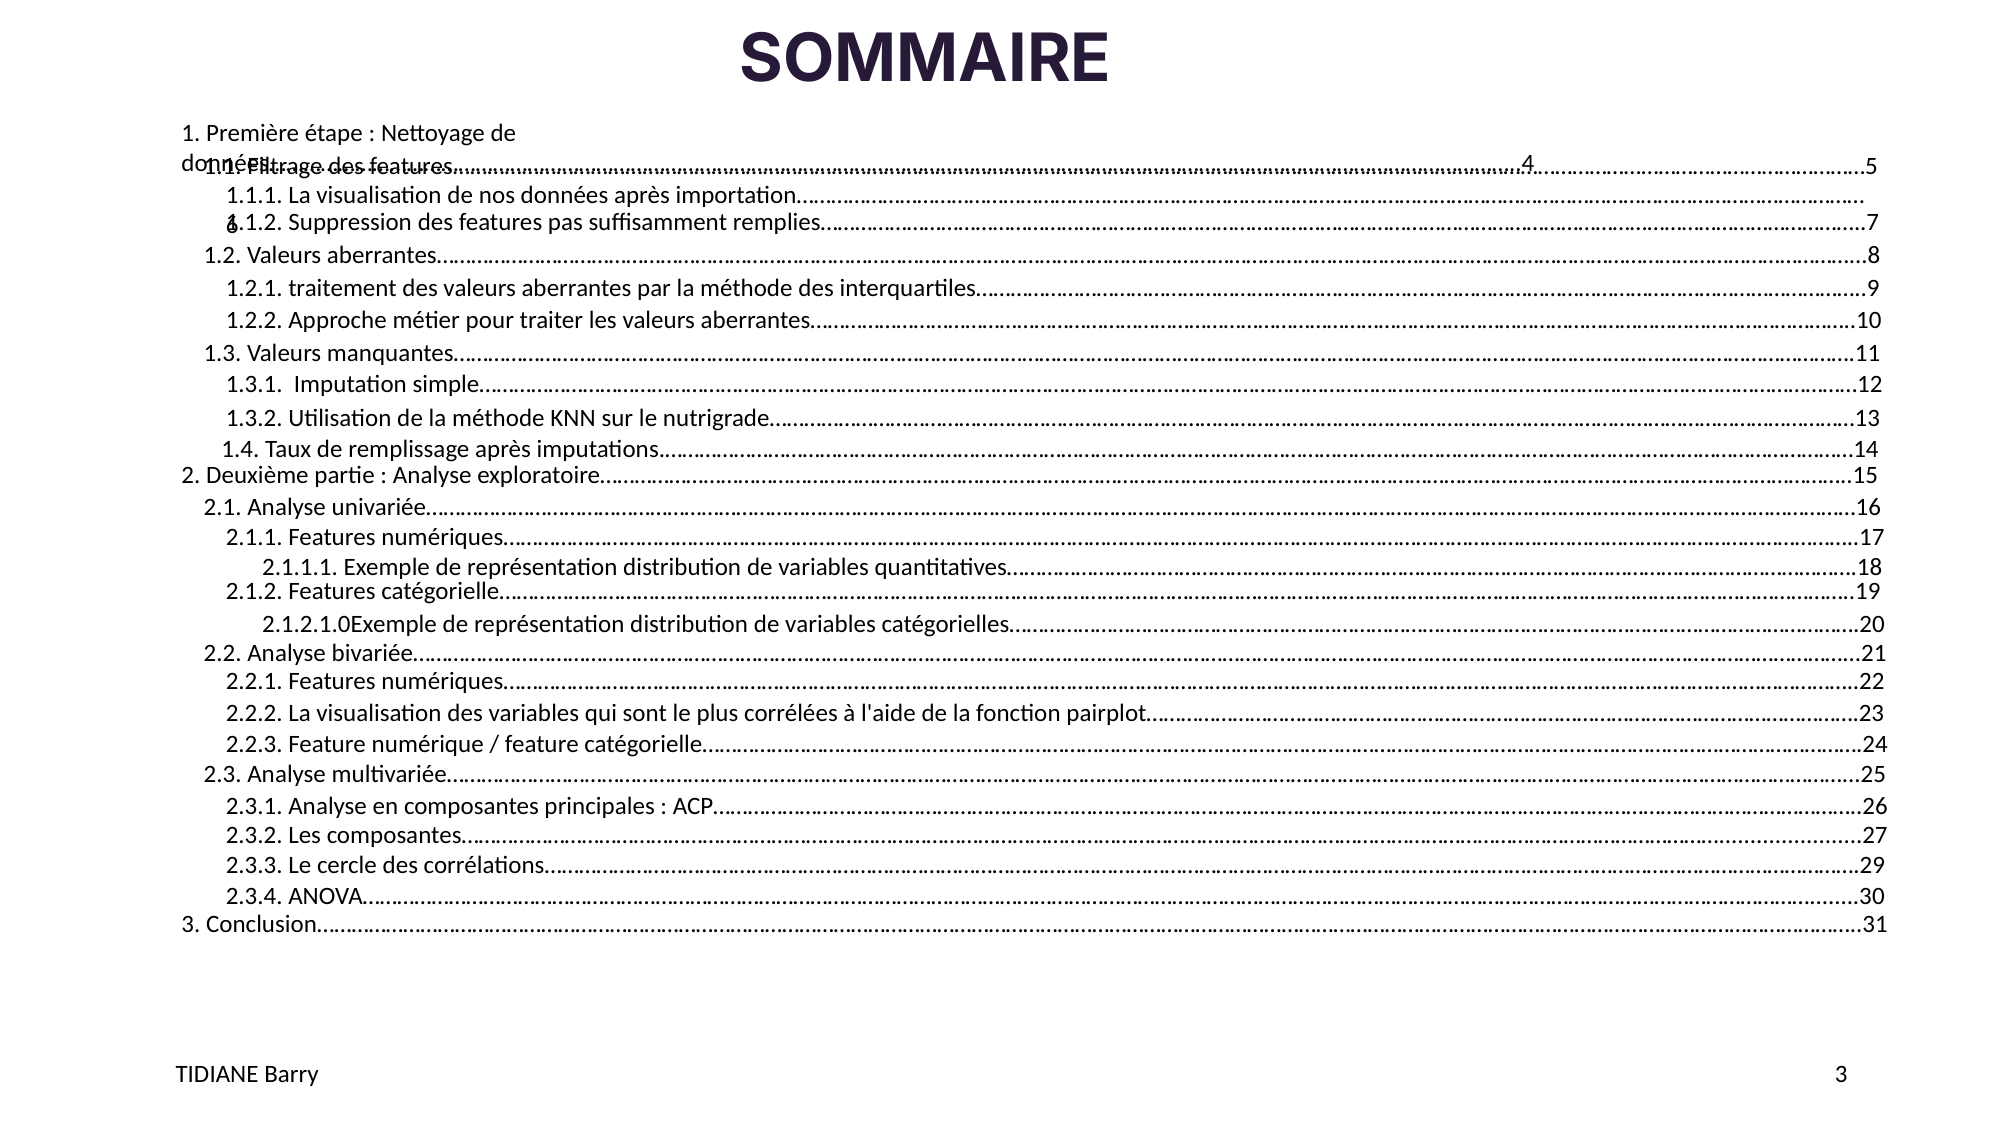

# SOMMAIRE
1. Première étape : Nettoyage de données………………………………………………………………………………………………………………………………………………………………………………………………..4
1.1. Filtrage des features…………………………………………………………………………………………………………………………………………………………………………………………………………………………5
1.1.1. La visualisation de nos données après importation……………………………………………………………………………………………………………………………………………………………………6
1.1.2. Suppression des features pas suffisamment remplies………………………………………………………………………………………………………………………………………………………………..7
1.2. Valeurs aberrantes…………………………………………………………………………………………………………………………………………………………………………………………………………………………...8
1.2.1. traitement des valeurs aberrantes par la méthode des interquartiles………………………………………………………………………………………………………………………………………..9
1.2.2. Approche métier pour traiter les valeurs aberrantes………………………………………………………………………………………………………………………………………………………………..10
1.3. Valeurs manquantes……………………………………………………………………………………………………………………………………………………………………………………………………………………….11
1.3.1.  Imputation simple……………………………………………………………………………………………………………………………………………………………………………………………………………………12
1.3.2. Utilisation de la méthode KNN sur le nutrigrade………………………………………………………………………………………………………………………………………………………………………13
1.4. Taux de remplissage après imputations.………………………………………………………………………………………………………………………………………………………………………………………14
2. Deuxième partie : Analyse exploratoire………………………………………………………………………………………………………………………………………………………………………………………………..15
2.1. Analyse univariée……………………………………………………………………………………………………………………………………………………………………………………………………………………………16
2.1.1. Features numériques………………………………………………………………………………………………………………………………………………………………………………………………………………..17
2.1.1.1. Exemple de représentation distribution de variables quantitatives………………………………………………………………………………………………………………………………….18
2.1.2. Features catégorielle………………………………………………………………………………………………………………………………………………………………………………………………………………..19
2.1.2.1.0Exemple de représentation distribution de variables catégorielles………………………………………………………………………………………………………………………………….20
2.2. Analyse bivariée……………………………………………………………………………………………………………………………………………………………………………………………………………………………...21
2.2.1. Features numériques………………………………………………………………………………………………………………………………………………………………………………………………………………..22
2.2.2. La visualisation des variables qui sont le plus corrélées à l'aide de la fonction pairplot…………………………………………………………………………………………………………….23
2.2.3. Feature numérique / feature catégorielle………………………………………………………………………………………………………………………………………………………………………………….24
2.3. Analyse multivariée………………………………………………………………………………………………………………………………………………………………………………………………………………………...25
2.3.1. Analyse en composantes principales : ACP………………………………………………………………………………………………………………………………………………………………………………..26
2.3.2. Les composantes………………………………………………………………………………………………………………………………………………………………………………………………….......................27
2.3.3. Le cercle des corrélations………………………………………………………………………………………………………………………………………………………………………………………………………….29
2.3.4. ANOVA………………………………………………………………………………………………………………………………………………………………………………………………………………………………........30
3. Conclusion……………………………………………………………………………………………………………………………………………………………………………………………………………………………………………..31
TIDIANE Barry
3